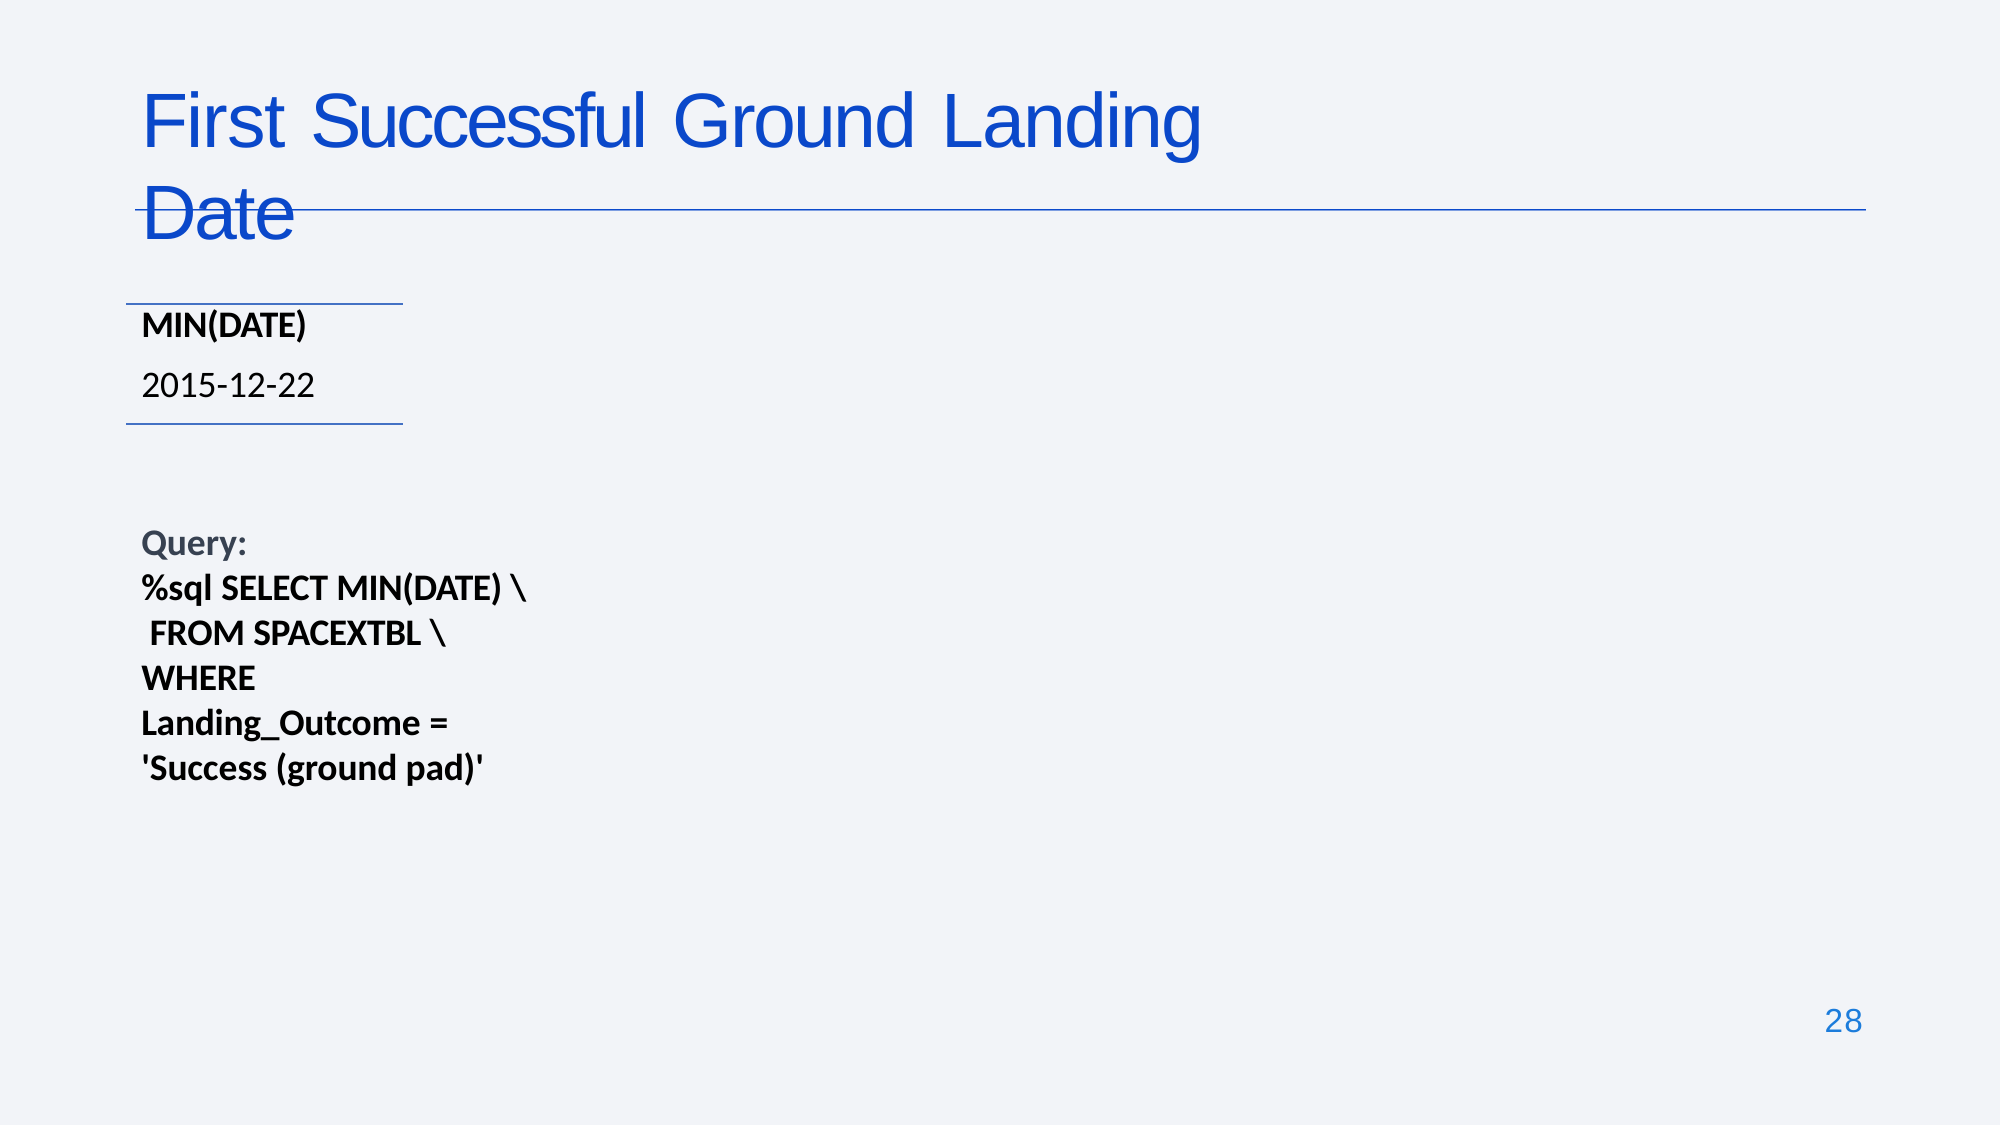

# First Successful Ground Landing Date
| MIN(DATE) |
| --- |
| 2015-12-22 |
Query:
%sql SELECT MIN(DATE) \  FROM SPACEXTBL \
WHERE Landing_Outcome = 'Success (ground pad)'
28